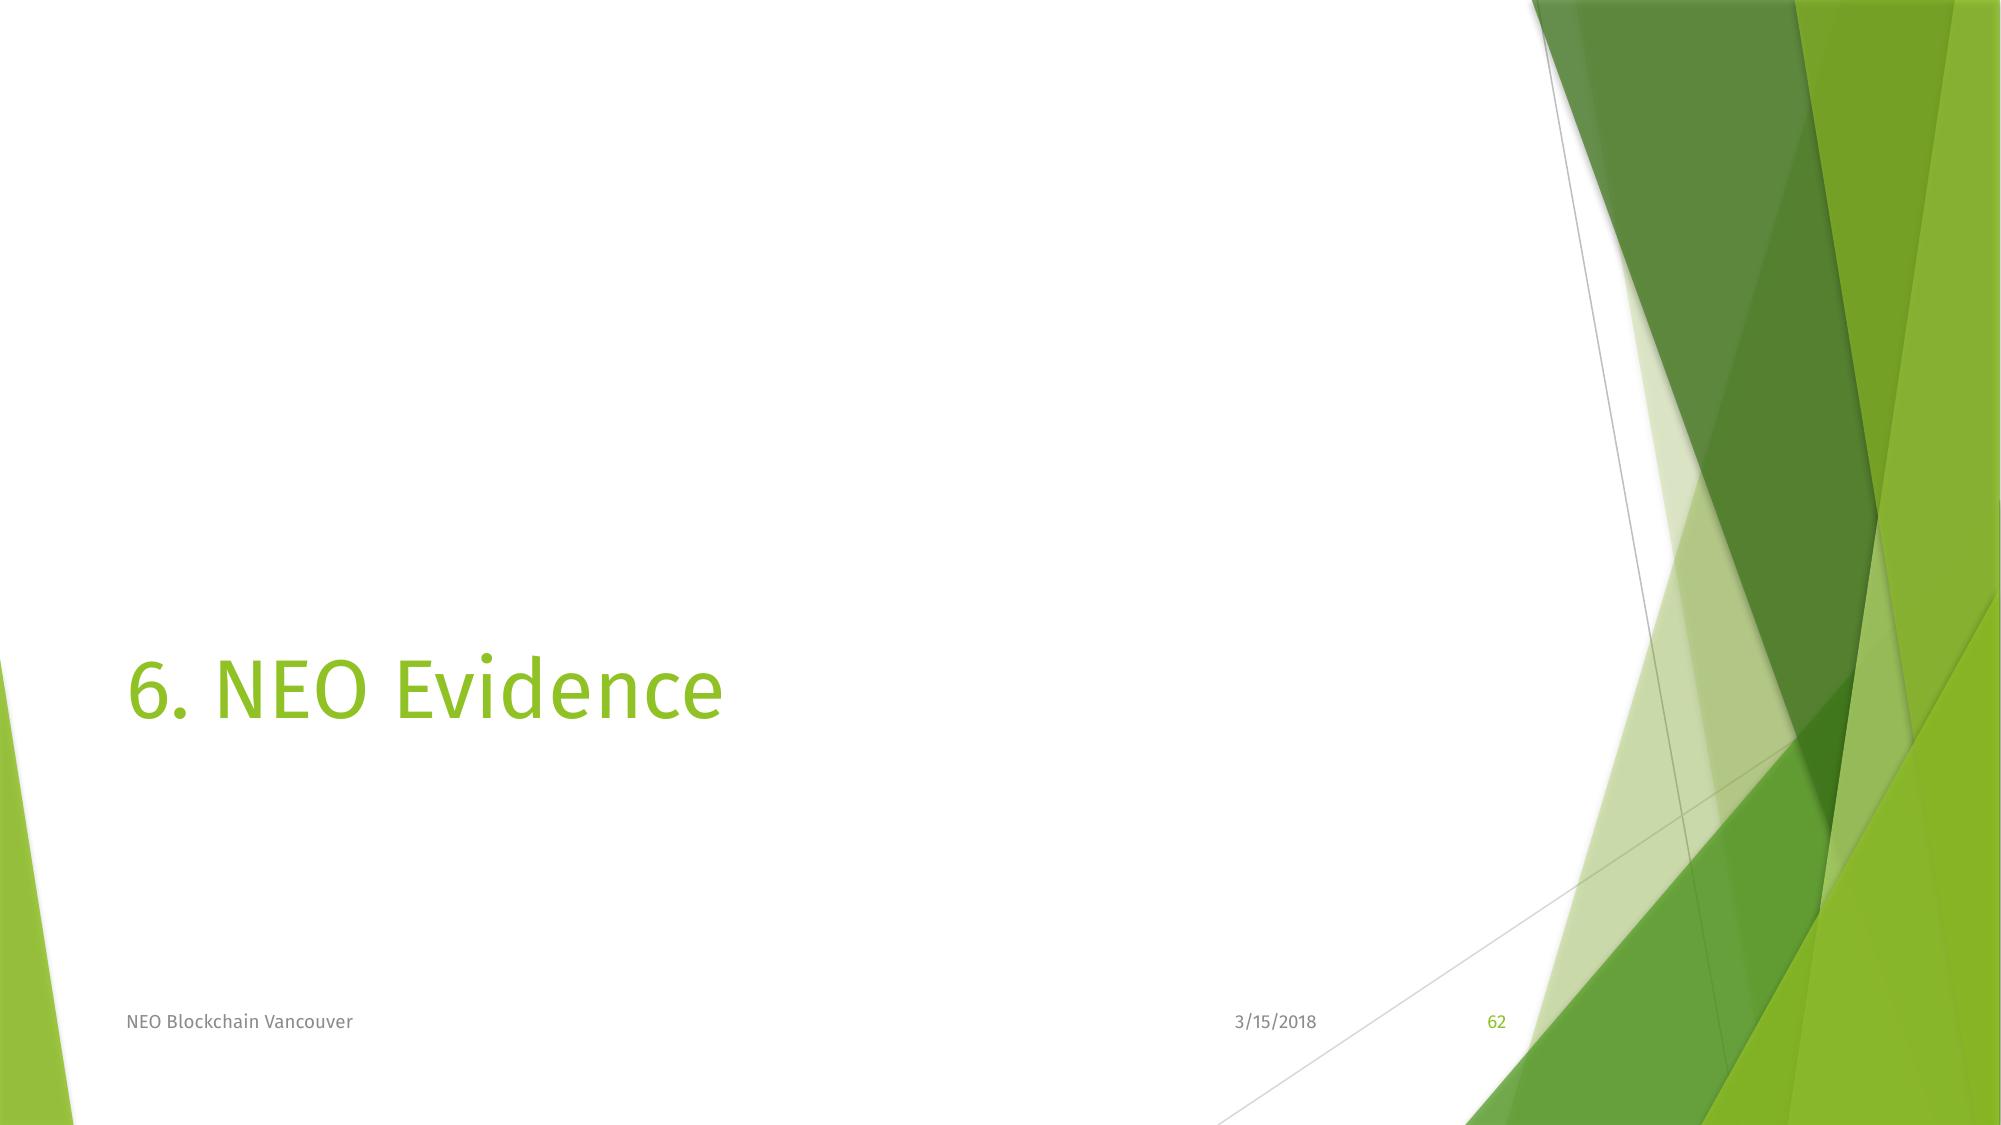

# 6. NEO Evidence

NEO Blockchain Vancouver
3/15/2018
62